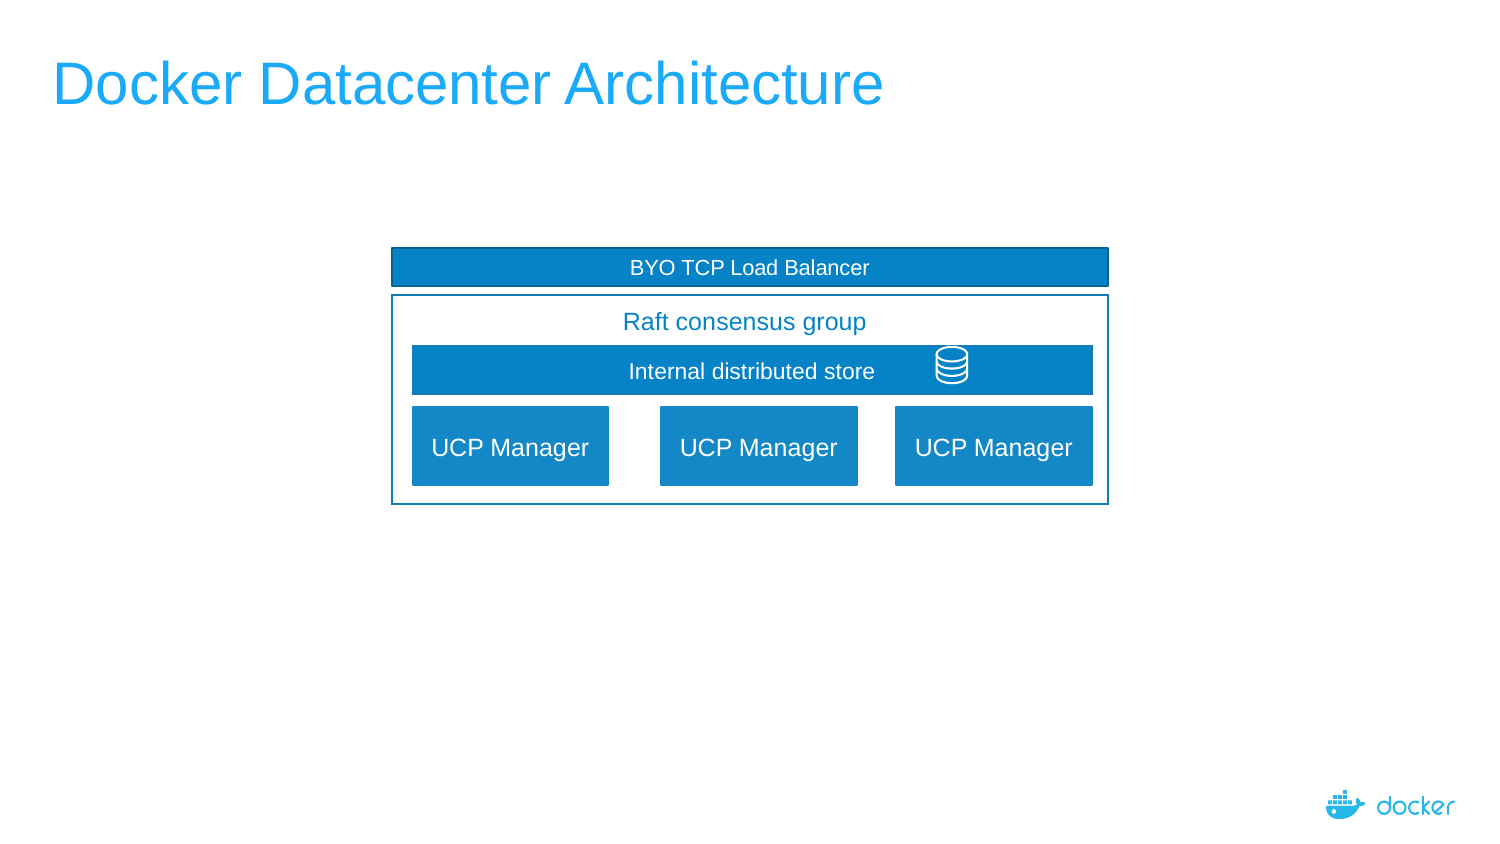

# Docker Datacenter Architecture
BYO TCP Load Balancer

Raft consensus group
Internal distributed store

UCP Manager
UCP Manager
UCP Manager